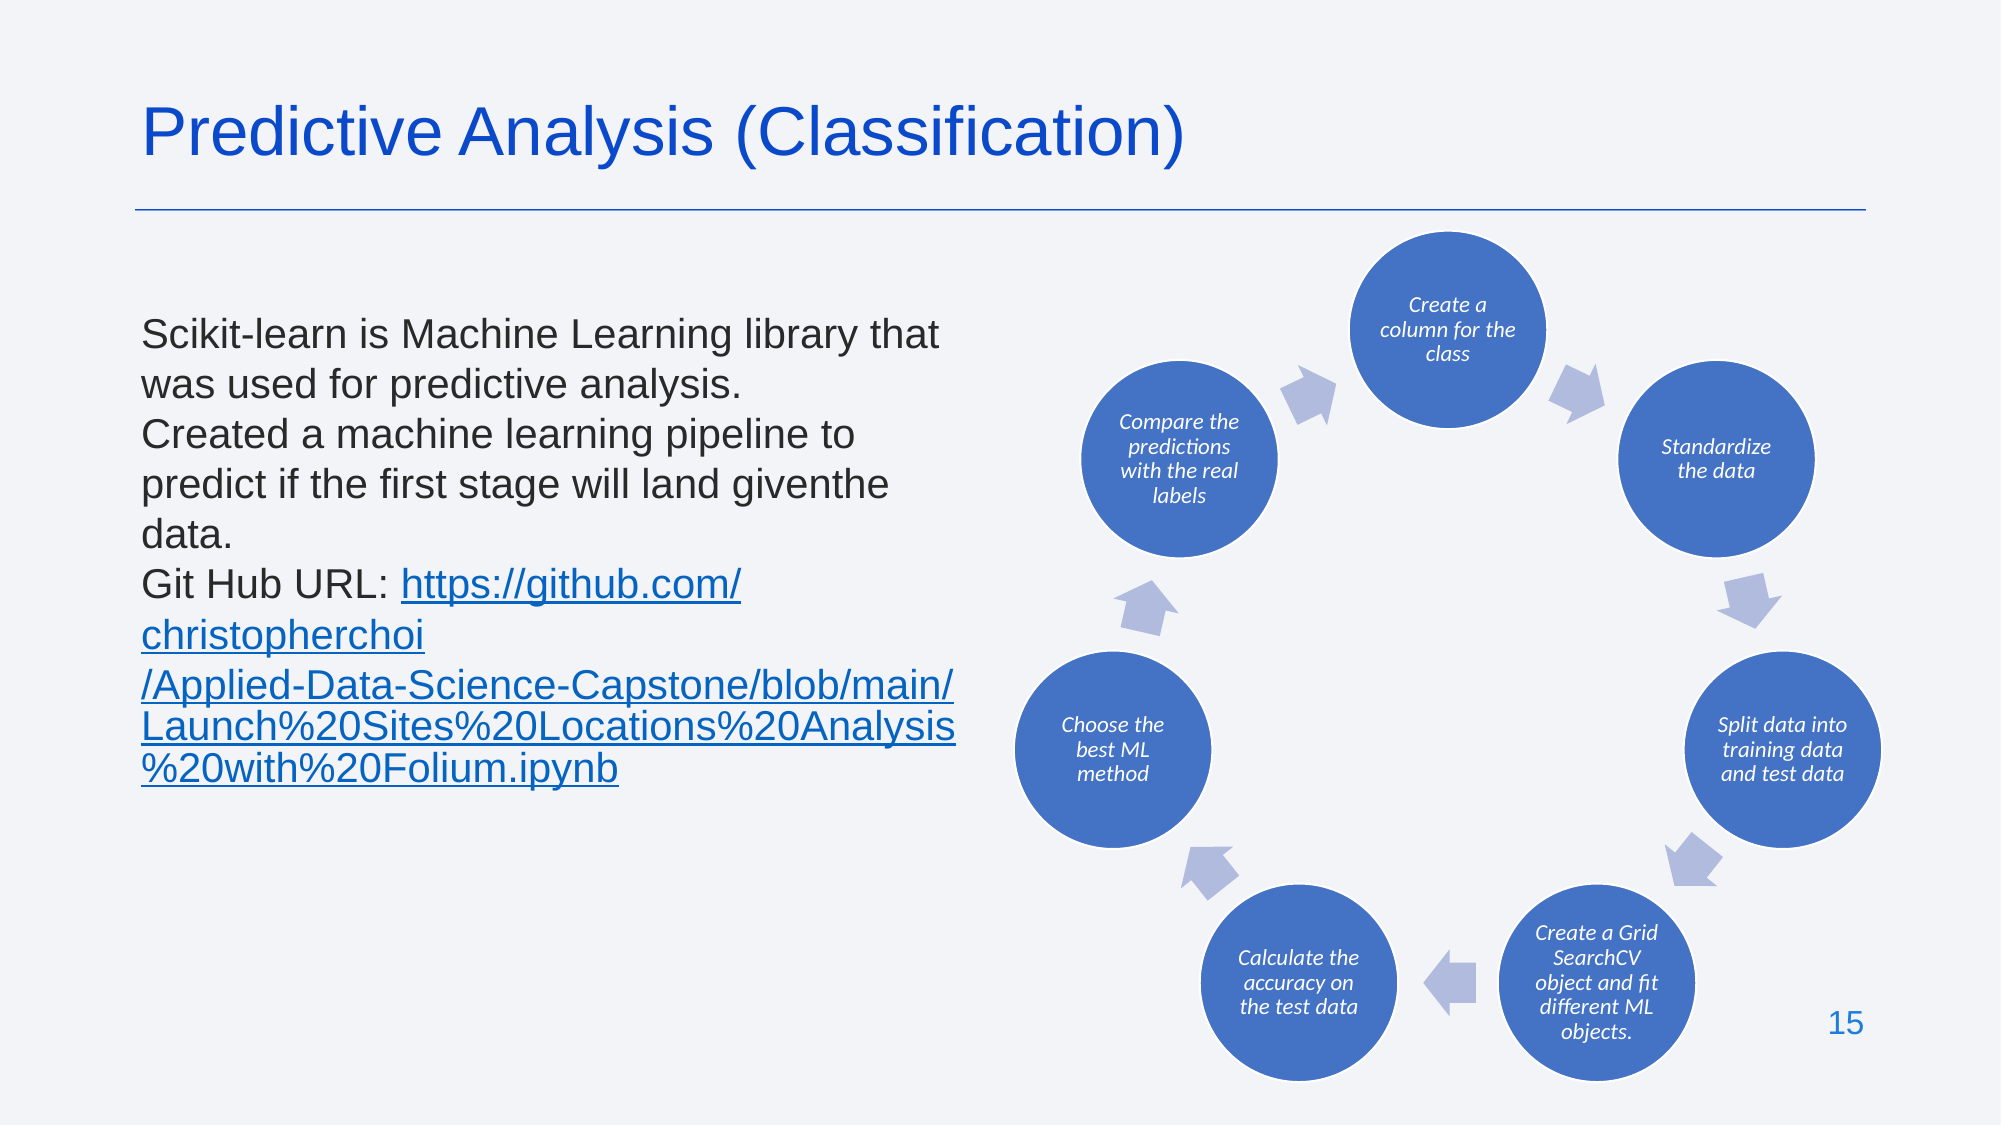

Predictive Analysis (Classification)
Create a column for the class

Standardize the data

Split data into training data and test data

Create a Grid SearchCV object and fit different ML objects.

Calculate the accuracy on the test data

Choose the best ML method

Compare the predictions with the real labels

Scikit-learn is Machine Learning library that was used for predictive analysis.
Created a machine learning pipeline to predict if the first stage will land giventhe data.
Git Hub URL: https://github.com/christopherchoi/Applied-Data-Science-Capstone/blob/main/Launch%20Sites%20Locations%20Analysis%20with%20Folium.ipynb

15